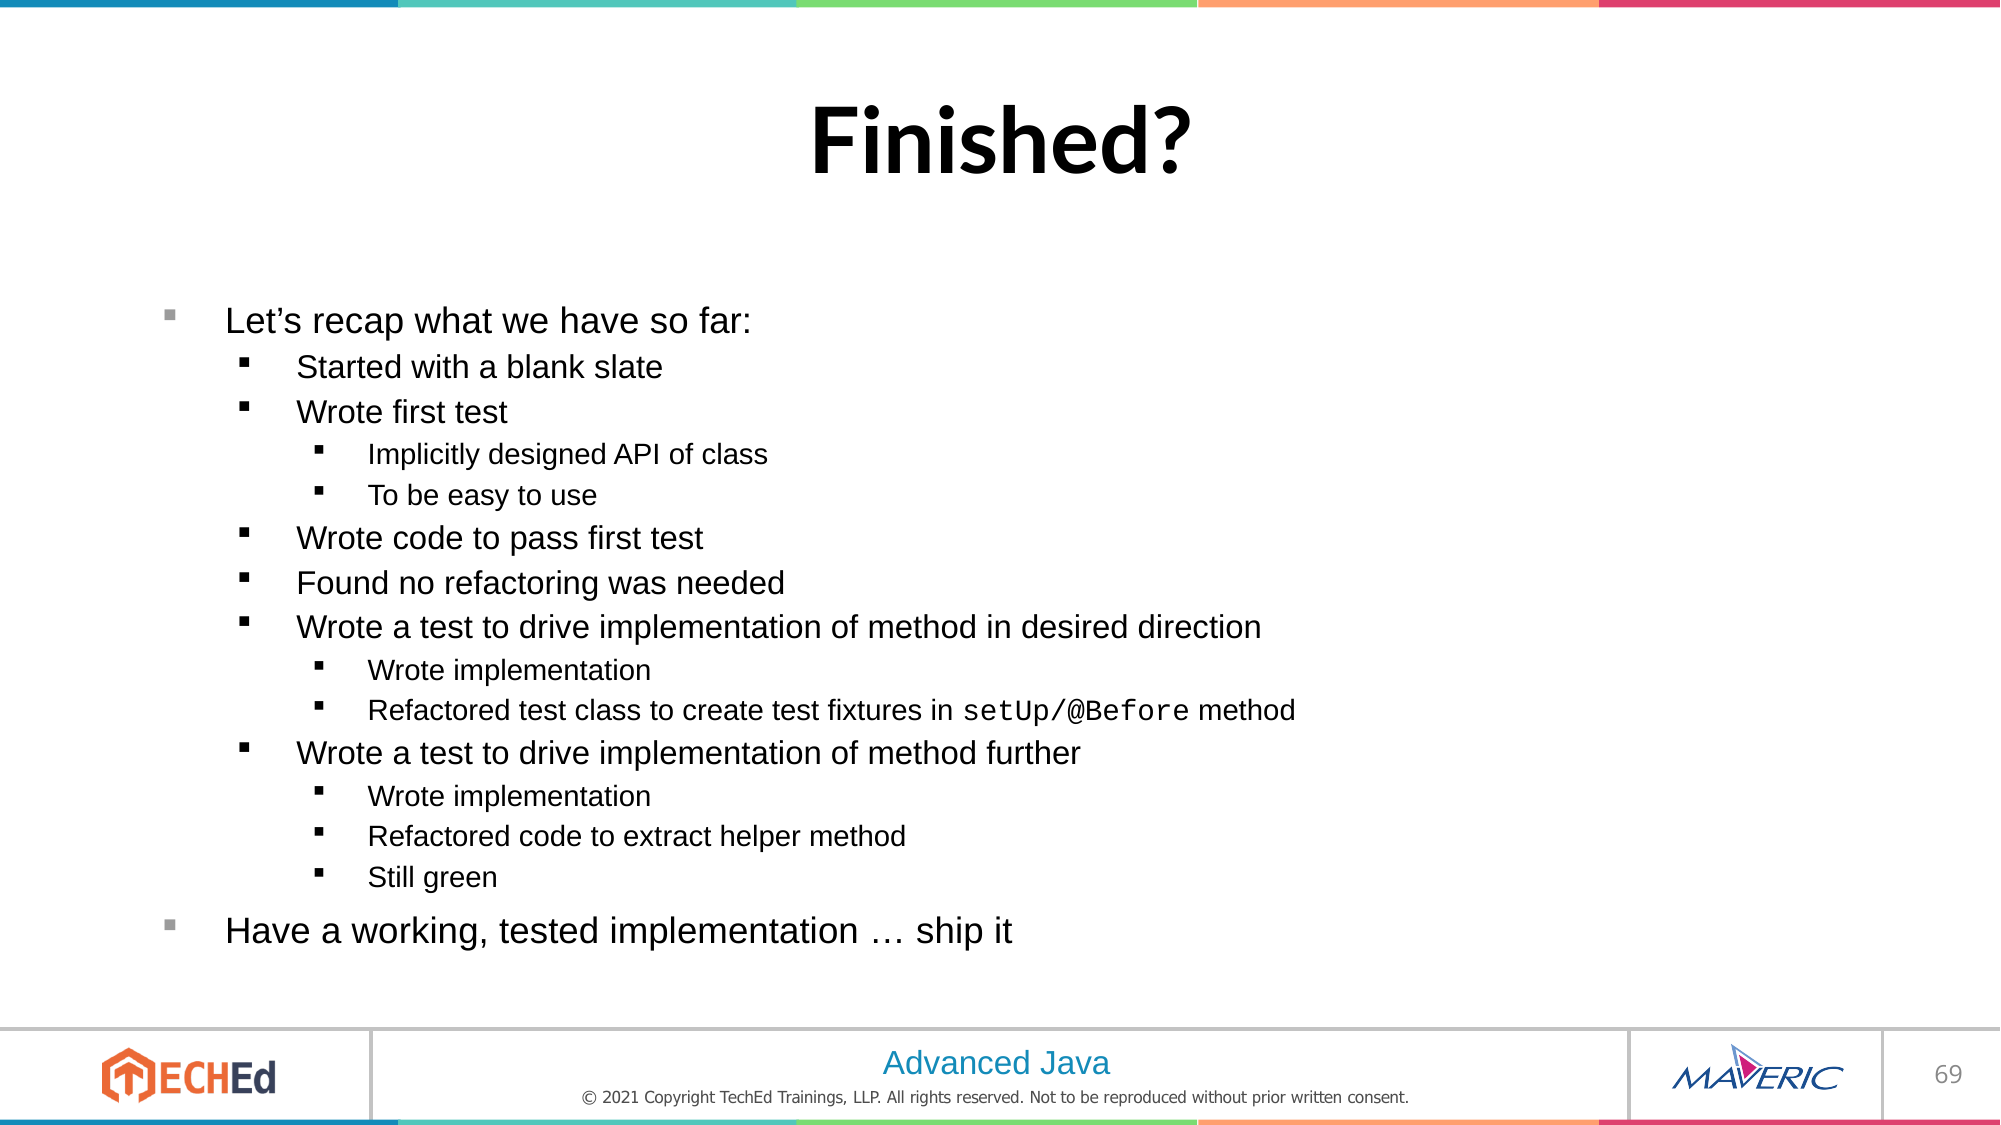

# Finished?
Let’s recap what we have so far:
Started with a blank slate
Wrote first test
Implicitly designed API of class
To be easy to use
Wrote code to pass first test
Found no refactoring was needed
Wrote a test to drive implementation of method in desired direction
Wrote implementation
Refactored test class to create test fixtures in setUp/@Before method
Wrote a test to drive implementation of method further
Wrote implementation
Refactored code to extract helper method
Still green
Have a working, tested implementation … ship it